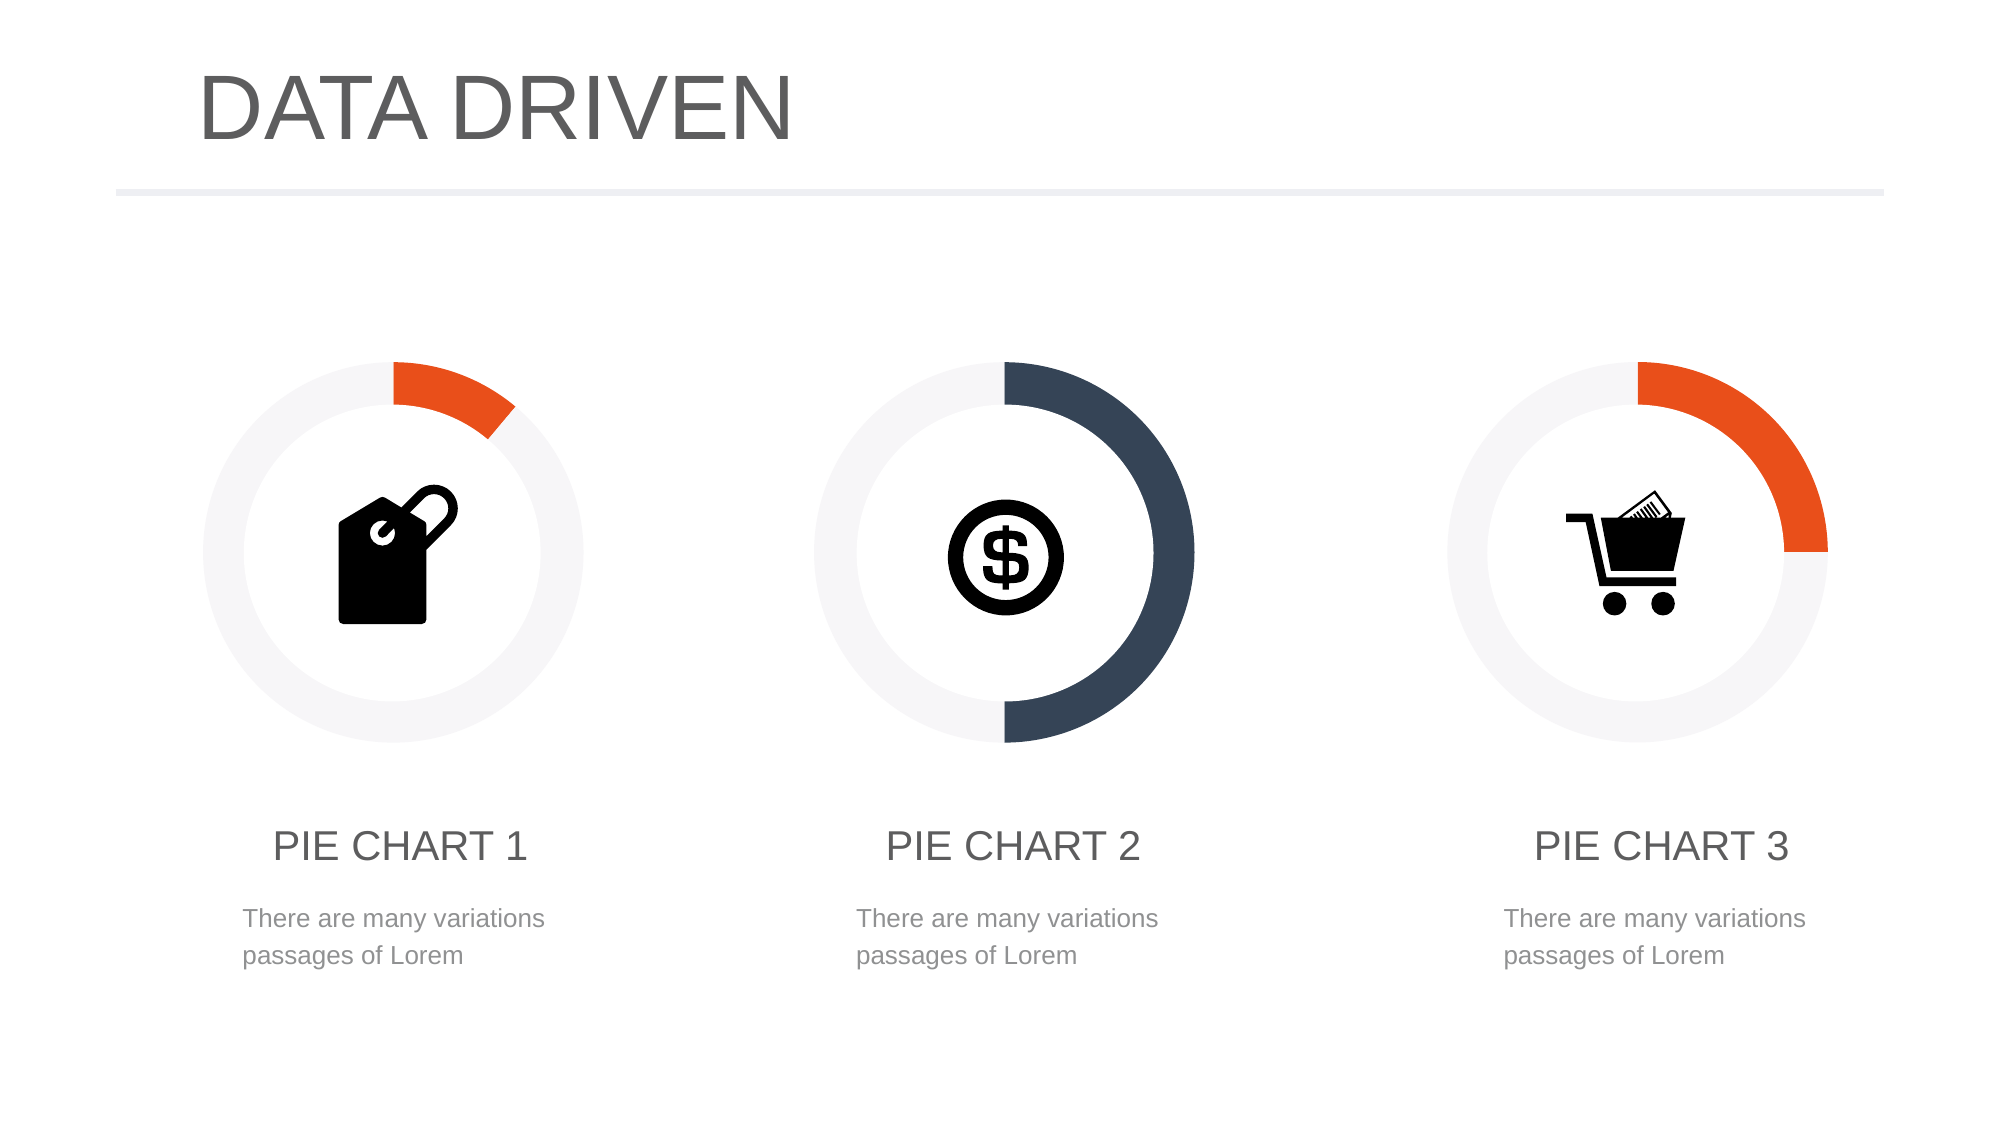

# DATA DRIVEN

### Chart

| Category | Region 1 |
|---|---|
| July | 25.0 |
| June | 75.0 |

### Chart

| Category | Region 1 |
|---|---|
| July | 10.0 |
| June | 80.0 |

### Chart

| Category | Region 1 |
|---|---|
| July | 50.0 |
| June | 50.0 |

PIE CHART 1
PIE CHART 2
PIE CHART 3
There are many variations
passages of Lorem
There are many variations
passages of Lorem
There are many variations
passages of Lorem